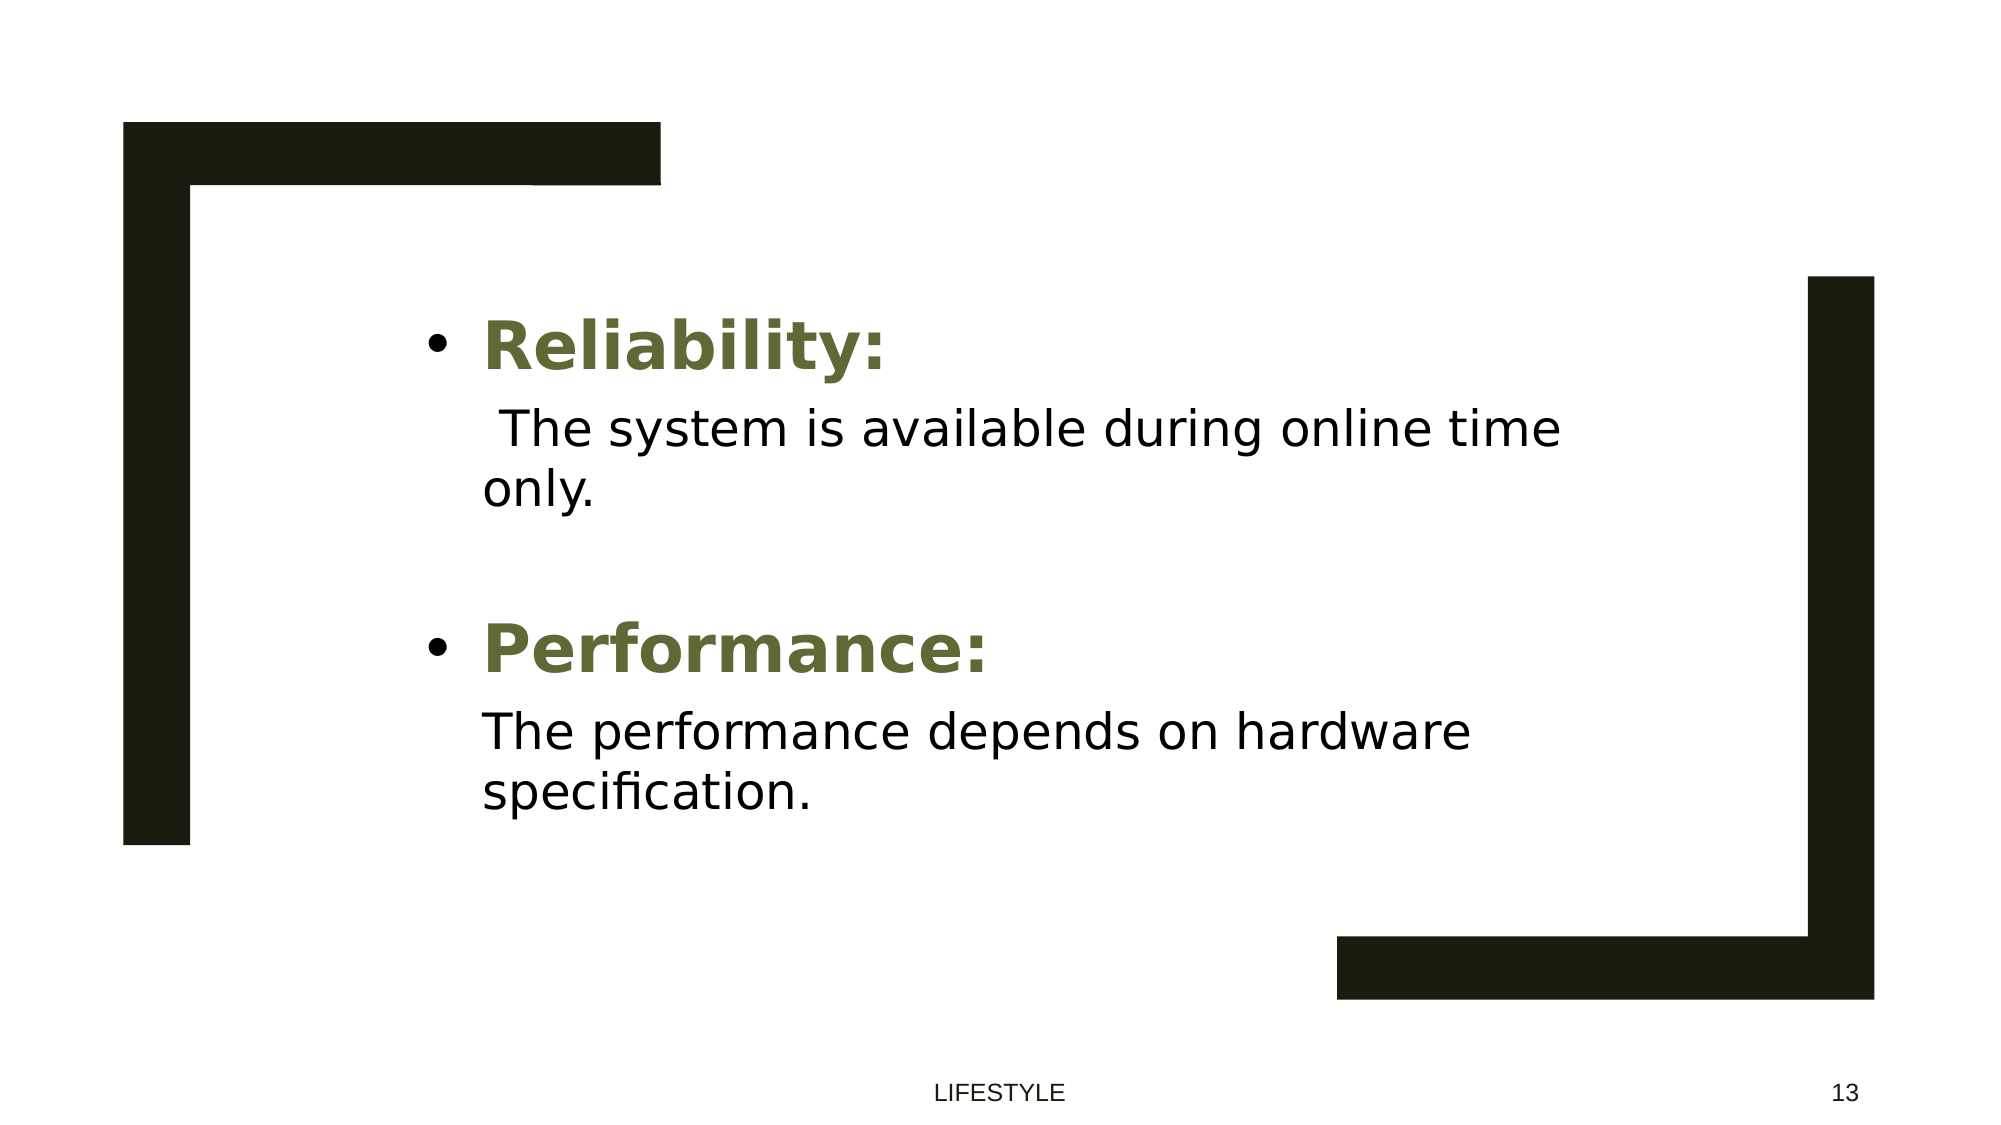

Reliability:
	 The system is available during online time only.

Performance:
	The performance depends on hardware specification.
LIFESTYLE
13